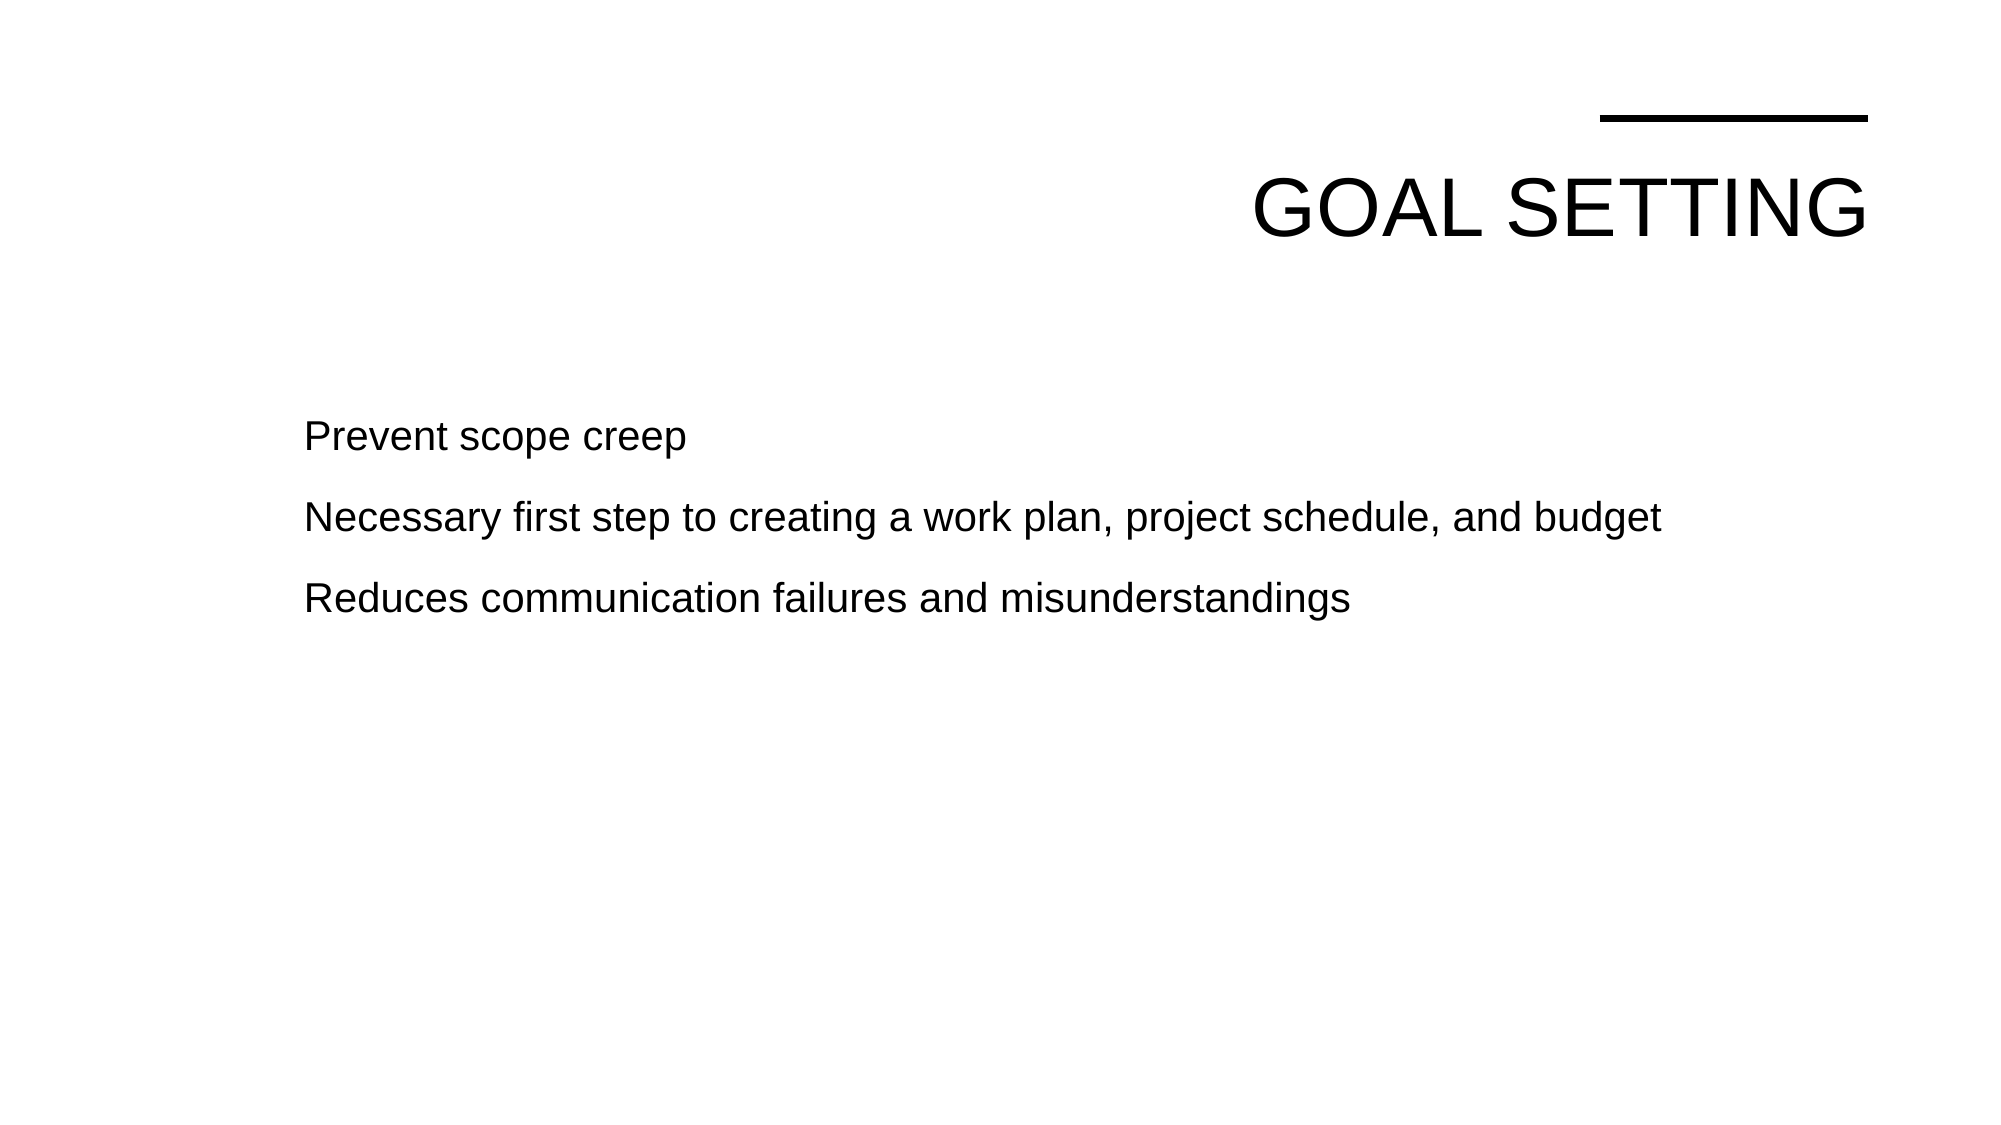

# Goal Setting
Prevent scope creep
Necessary first step to creating a work plan, project schedule, and budget
Reduces communication failures and misunderstandings